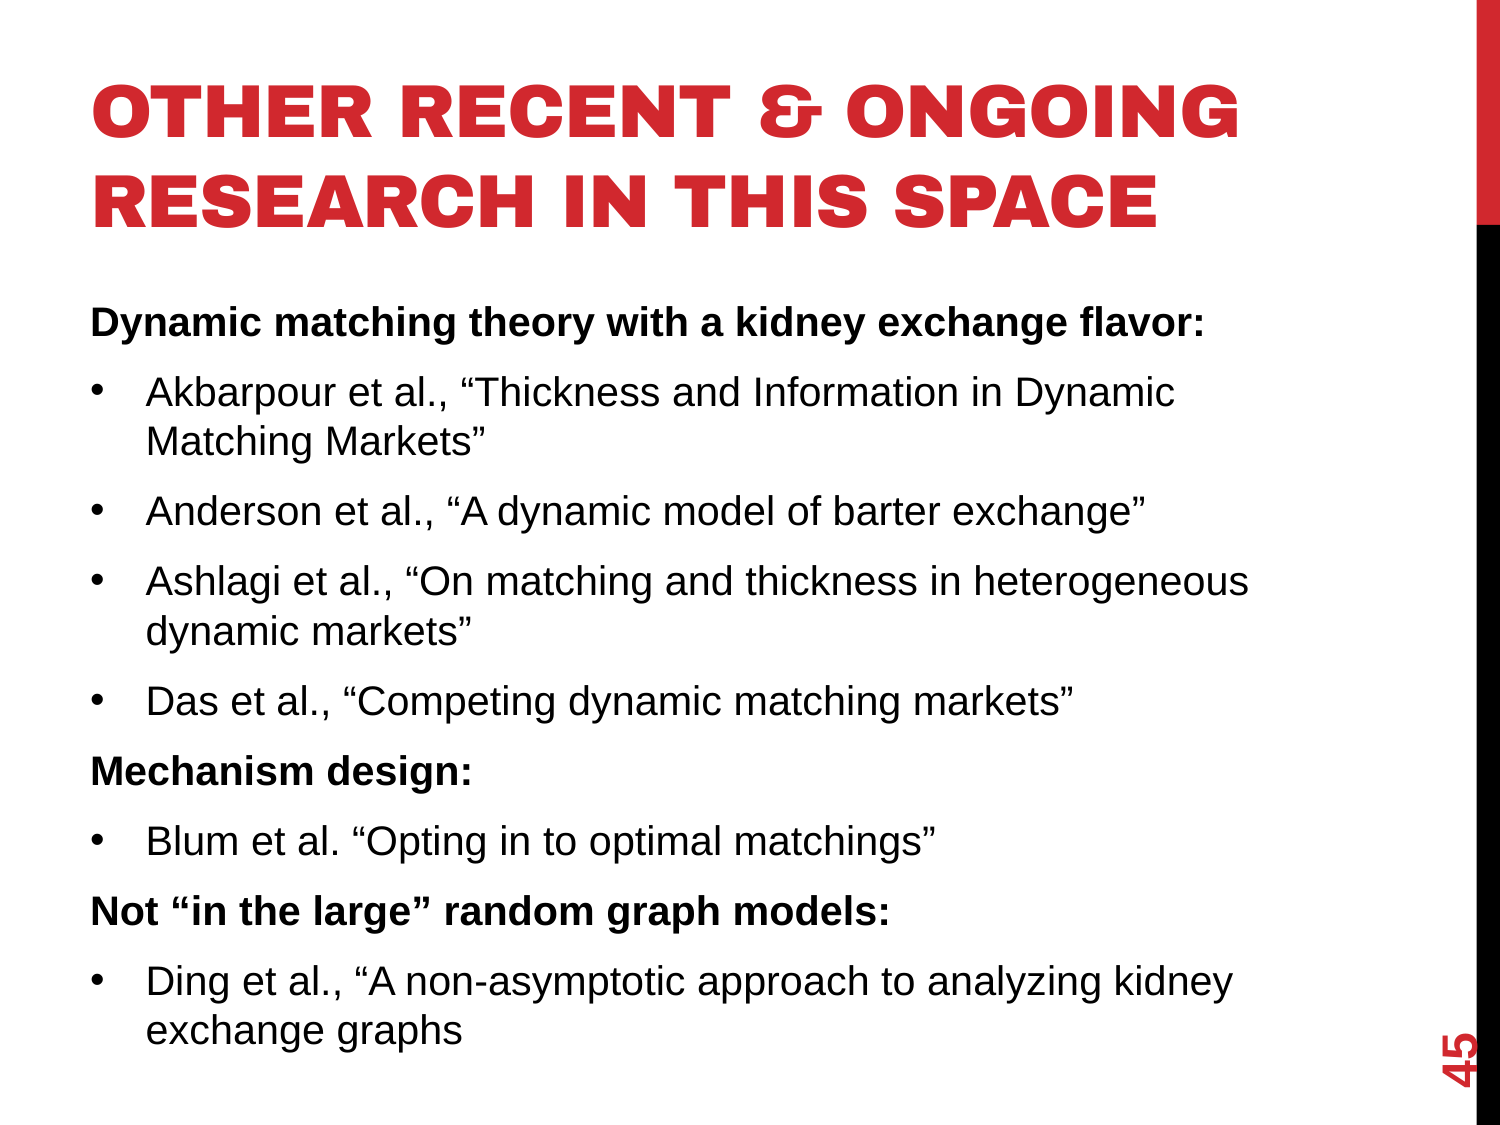

# Other Recent & Ongoing research in this space
Dynamic matching theory with a kidney exchange flavor:
Akbarpour et al., “Thickness and Information in Dynamic Matching Markets”
Anderson et al., “A dynamic model of barter exchange”
Ashlagi et al., “On matching and thickness in heterogeneous dynamic markets”
Das et al., “Competing dynamic matching markets”
Mechanism design:
Blum et al. “Opting in to optimal matchings”
Not “in the large” random graph models:
Ding et al., “A non-asymptotic approach to analyzing kidney exchange graphs
45